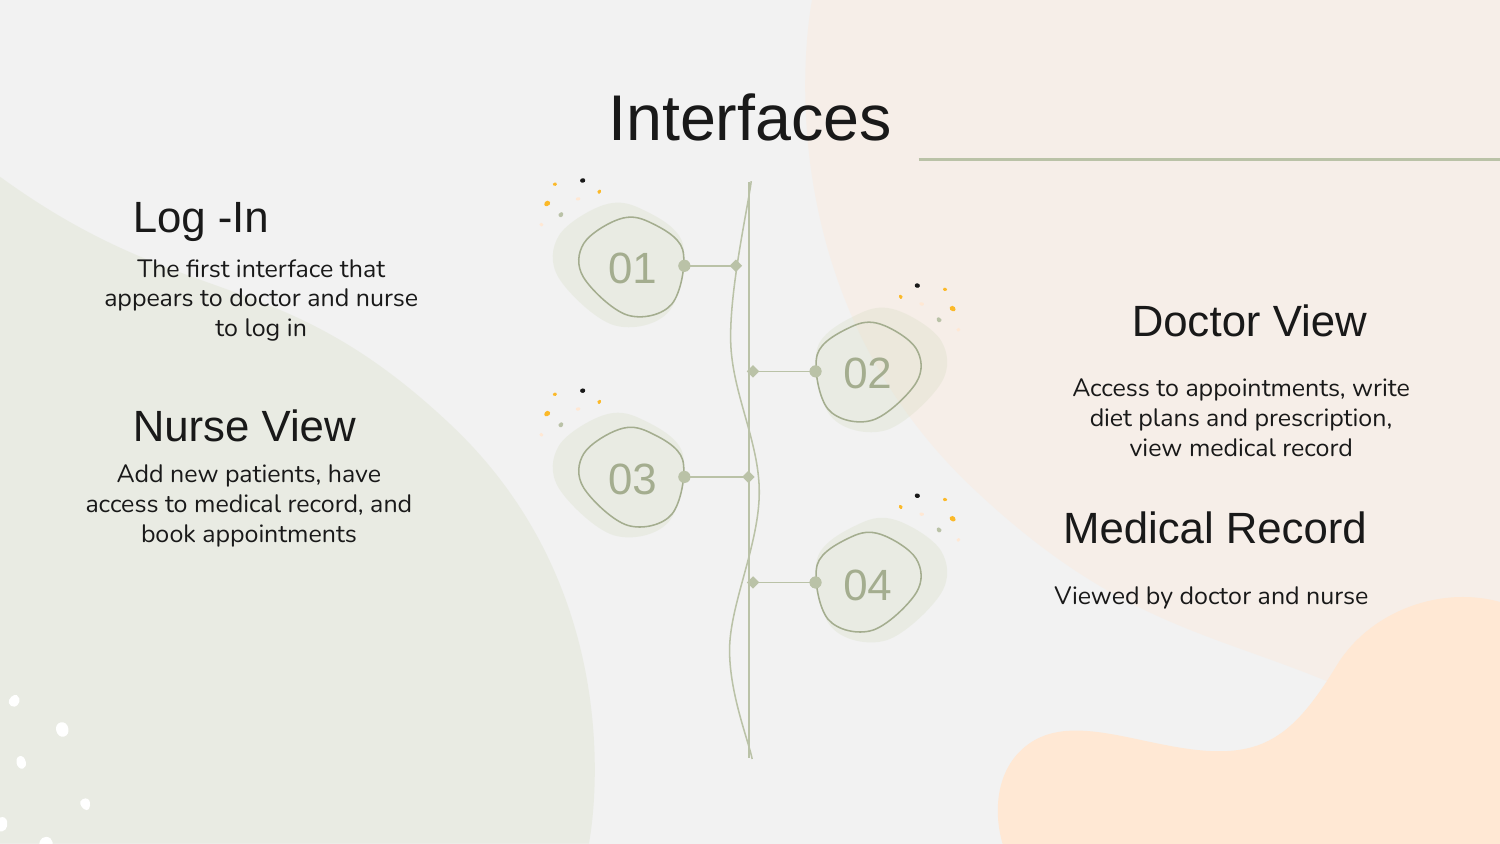

# Interfaces

Log -In
01
The first interface that appears to doctor and nurse to log in

Doctor View
02
Access to appointments, write diet plans and prescription, view medical record

Nurse View
03
Add new patients, have access to medical record, and book appointments

Medical Record
04
Viewed by doctor and nurse